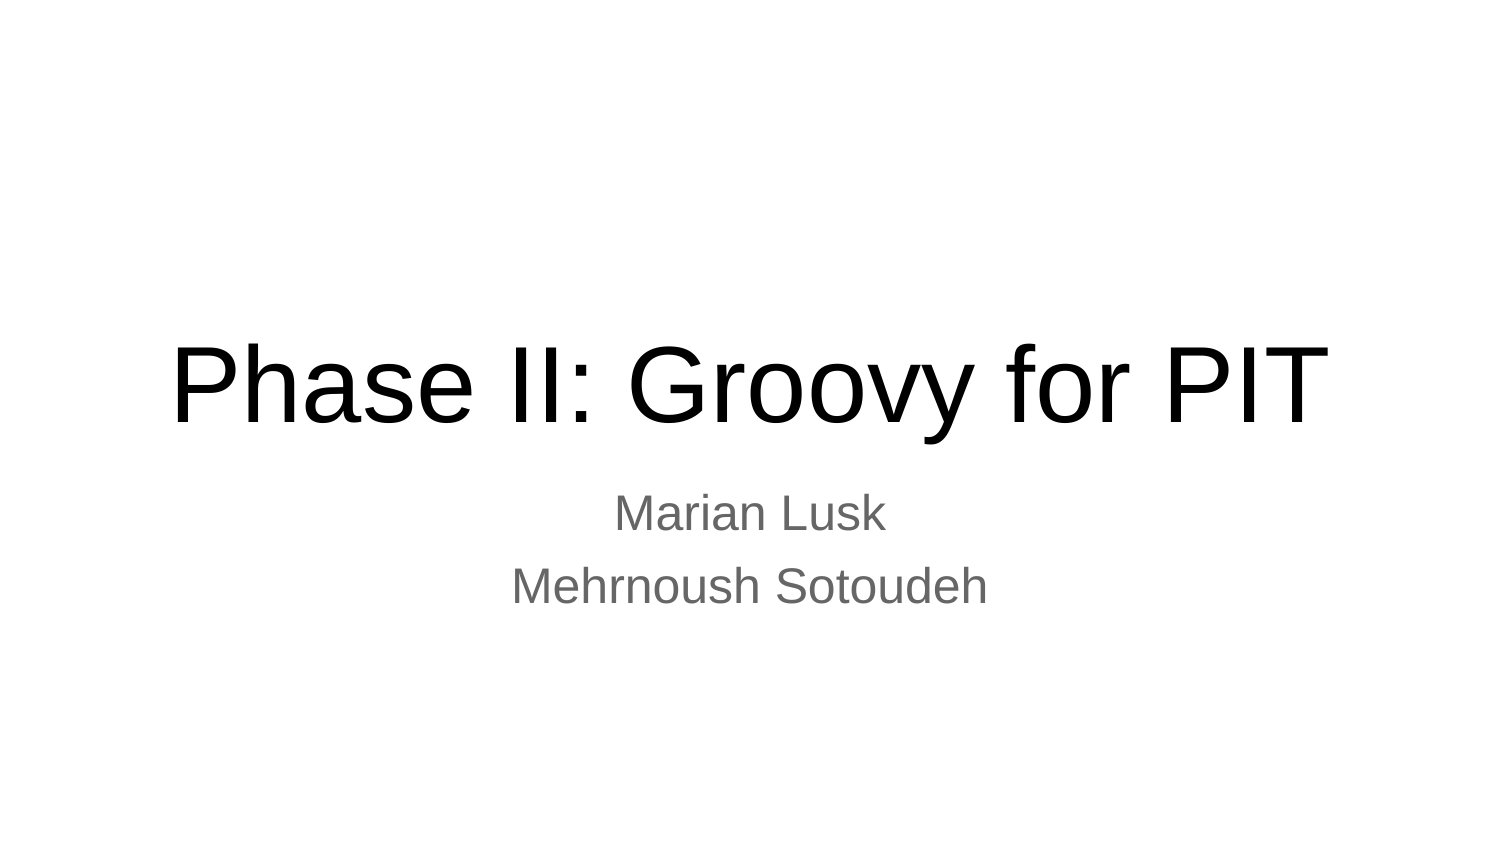

# Phase II: Groovy for PIT
Marian Lusk
Mehrnoush Sotoudeh